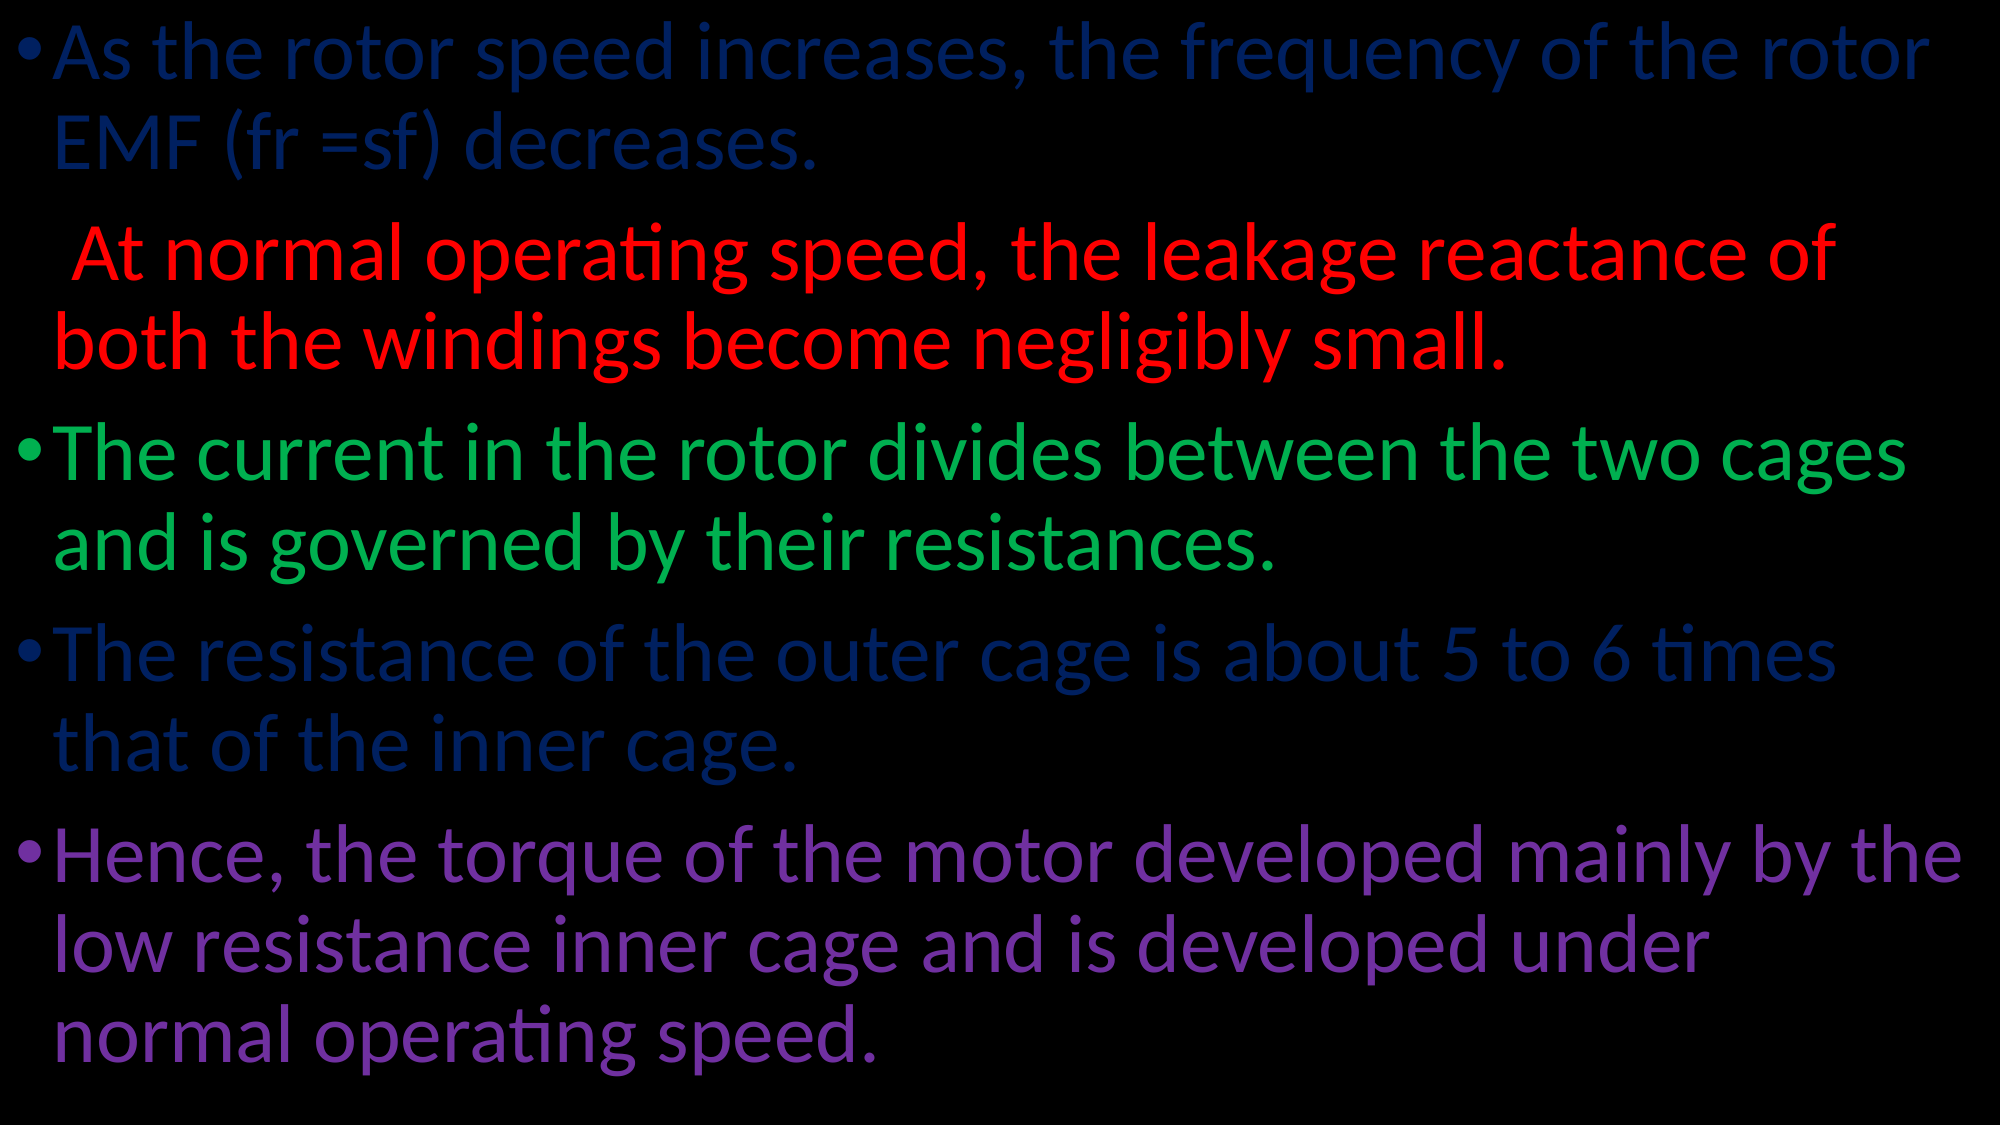

As the rotor speed increases, the frequency of the rotor EMF (fr =sf) decreases.
 At normal operating speed, the leakage reactance of both the windings become negligibly small.
The current in the rotor divides between the two cages and is governed by their resistances.
The resistance of the outer cage is about 5 to 6 times that of the inner cage.
Hence, the torque of the motor developed mainly by the low resistance inner cage and is developed under normal operating speed.